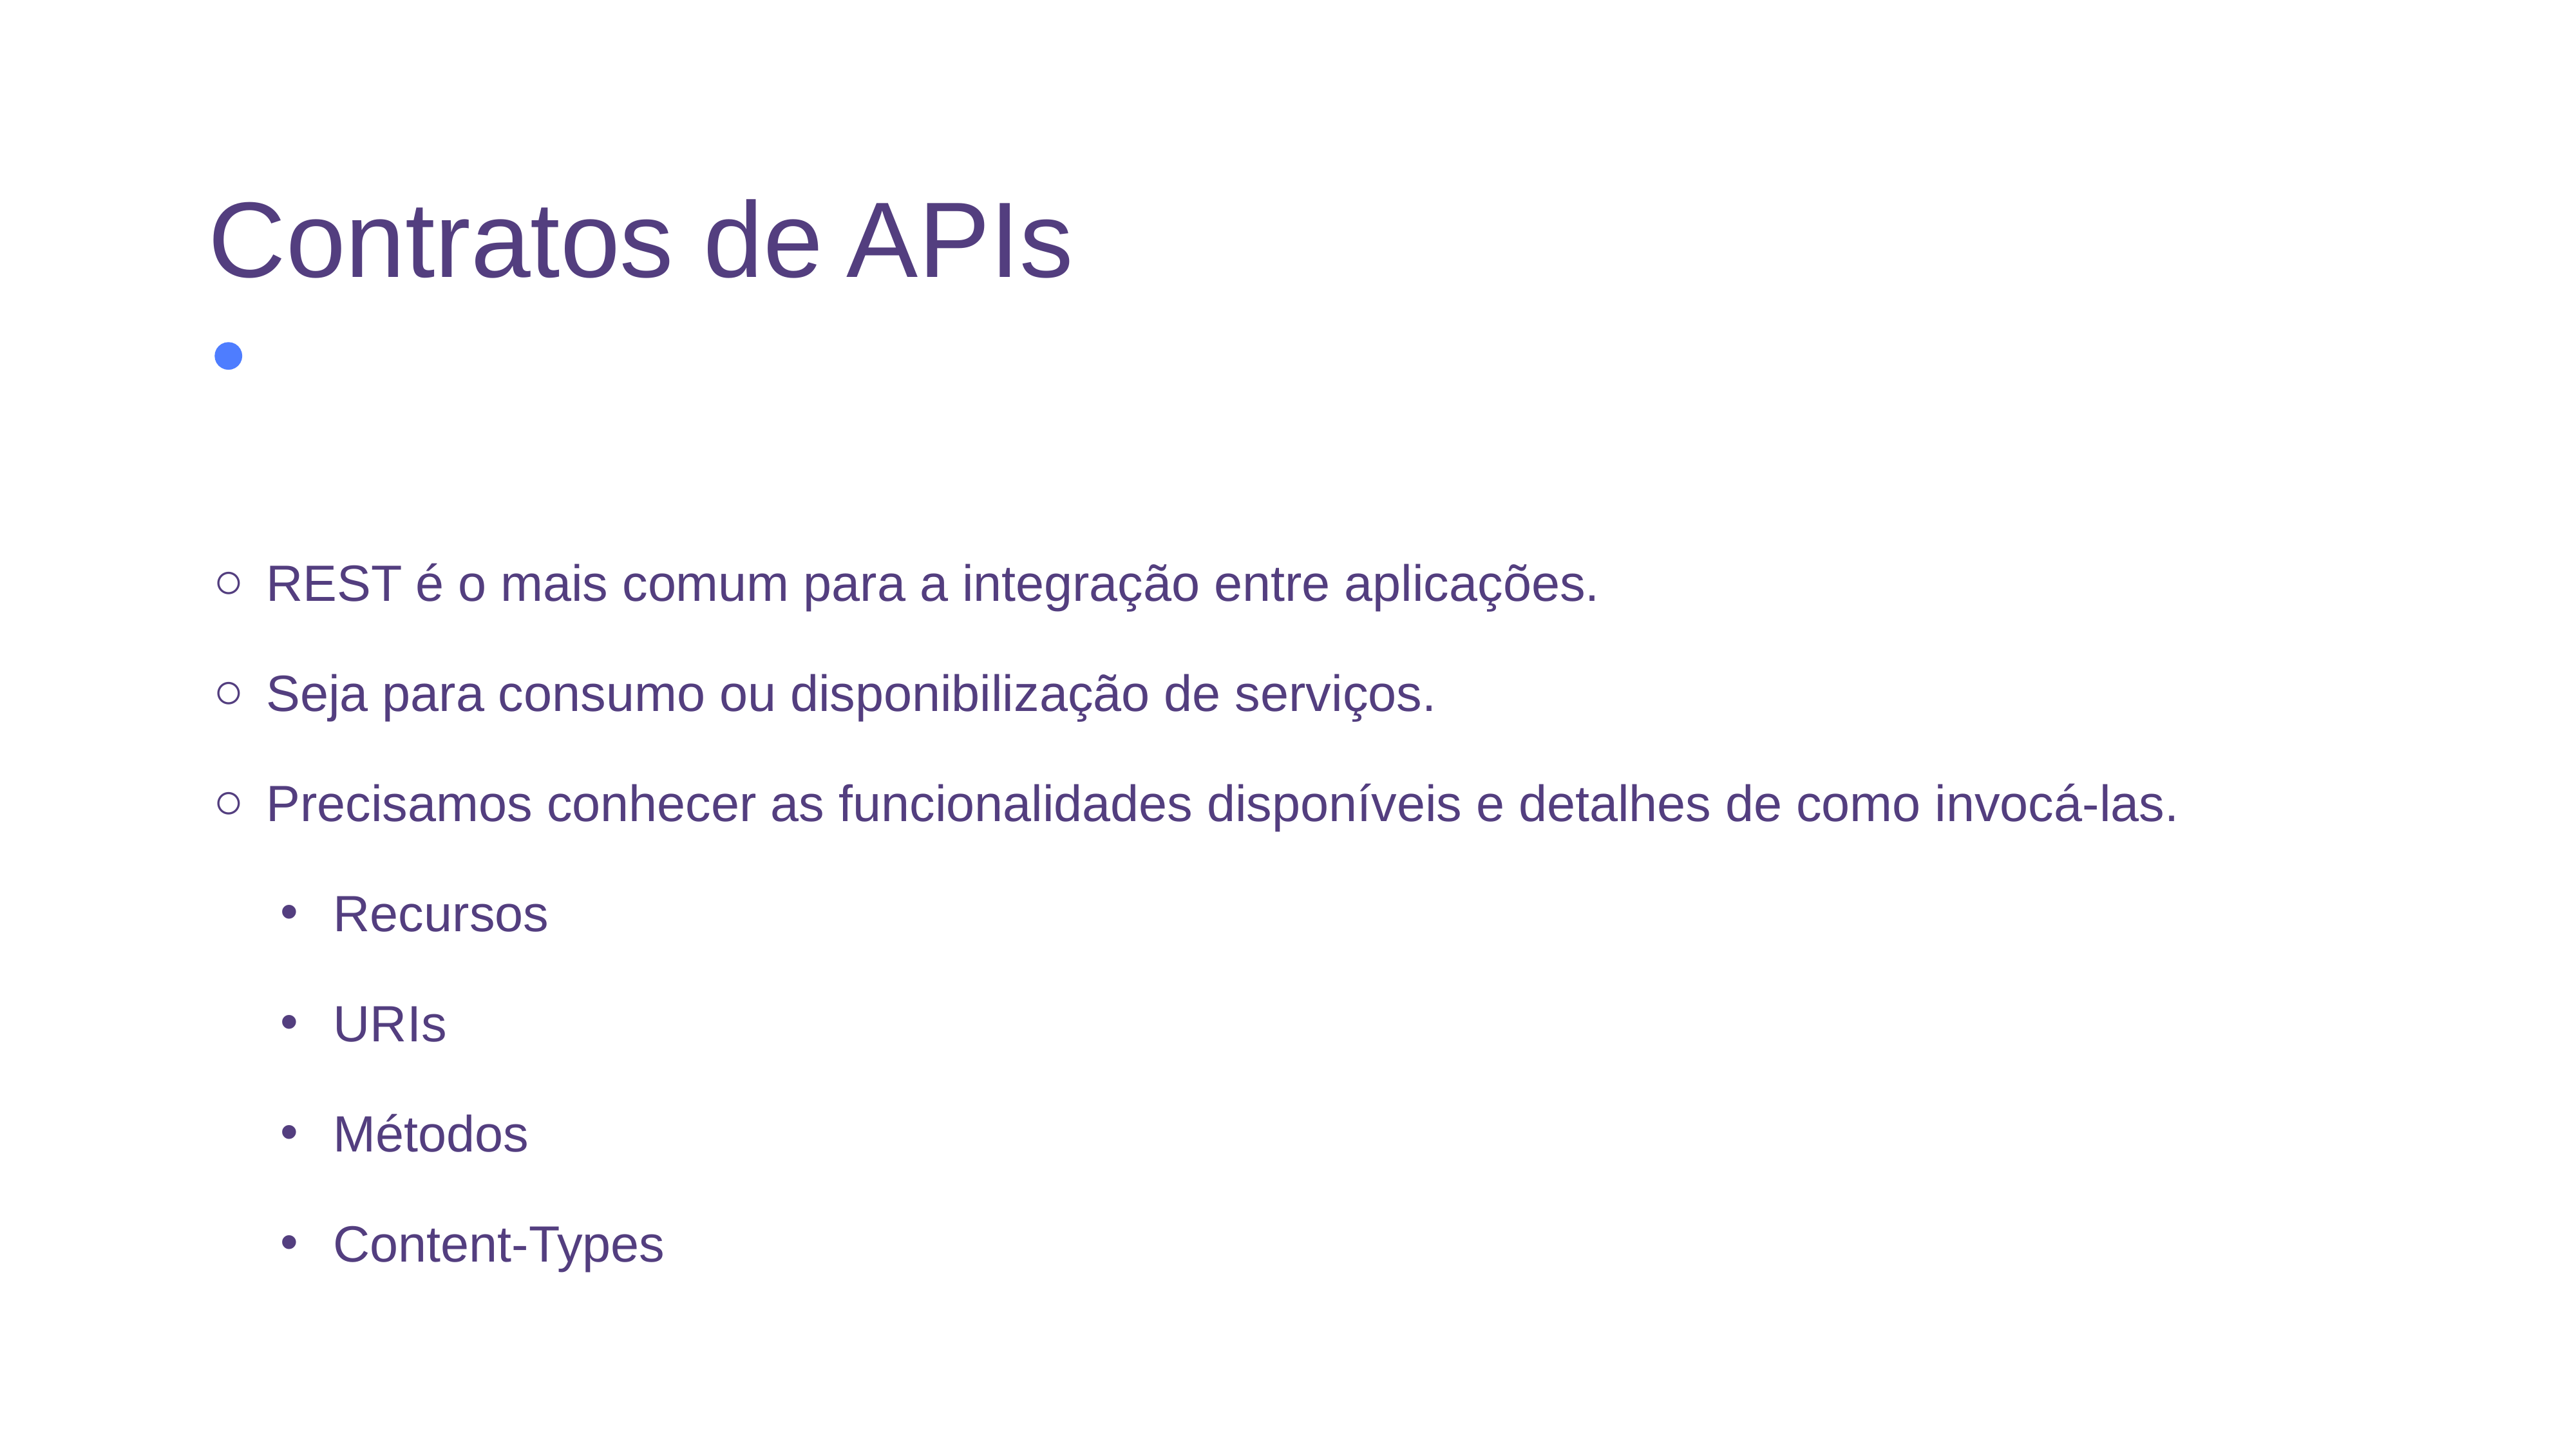

# Contratos de APIs
REST é o mais comum para a integração entre aplicações.
Seja para consumo ou disponibilização de serviços.
Precisamos conhecer as funcionalidades disponíveis e detalhes de como invocá-las.
Recursos
URIs
Métodos
Content-Types